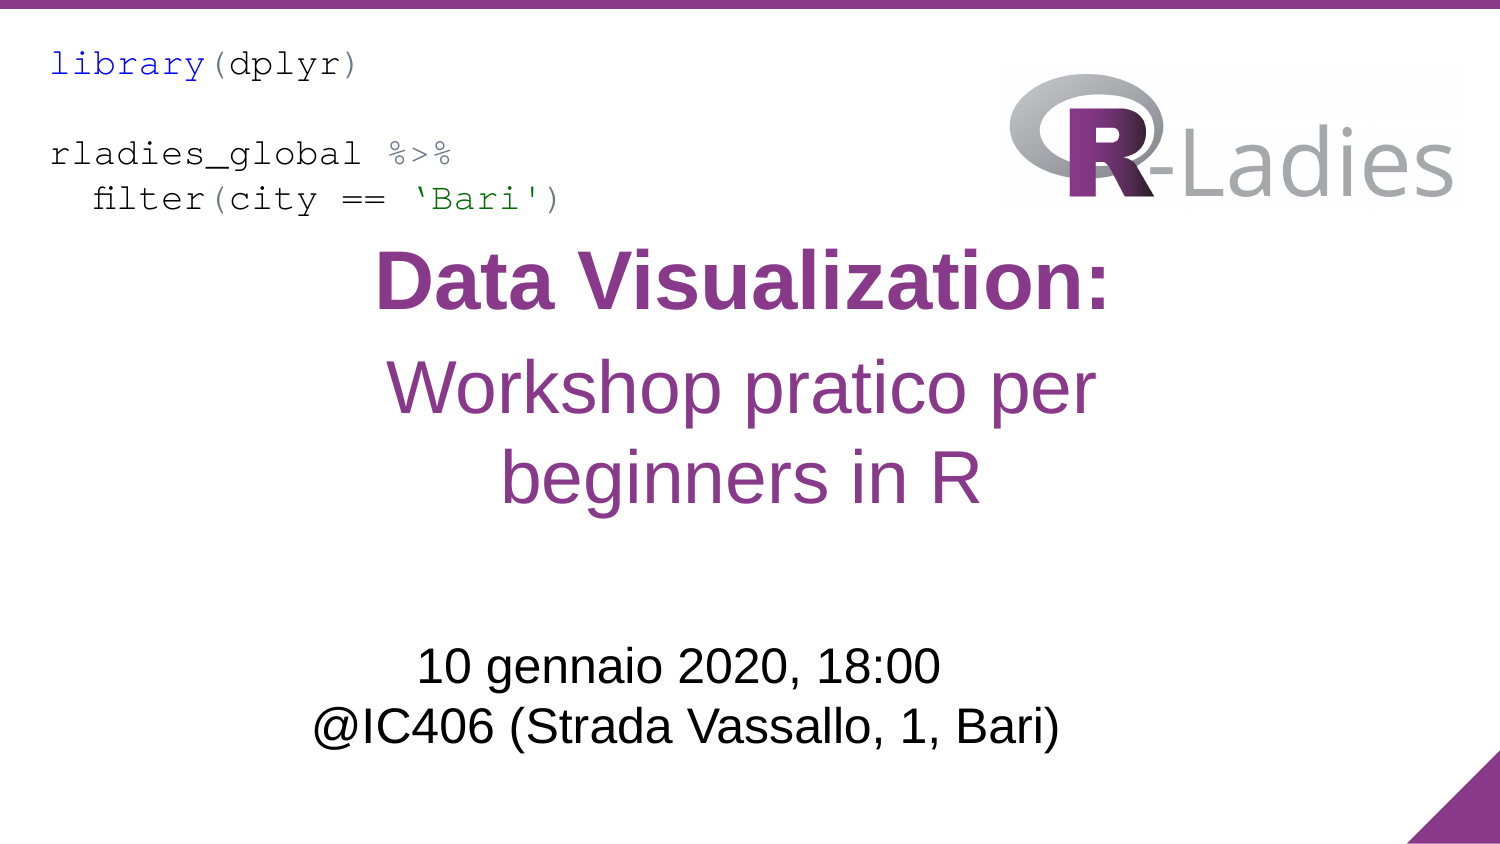

library(dplyr)

rladies_global %>%
  filter(city == ‘Bari')
# Data Visualization:
Workshop pratico per beginners in R

10 gennaio 2020, 18:00
@IC406 (Strada Vassallo, 1, Bari)